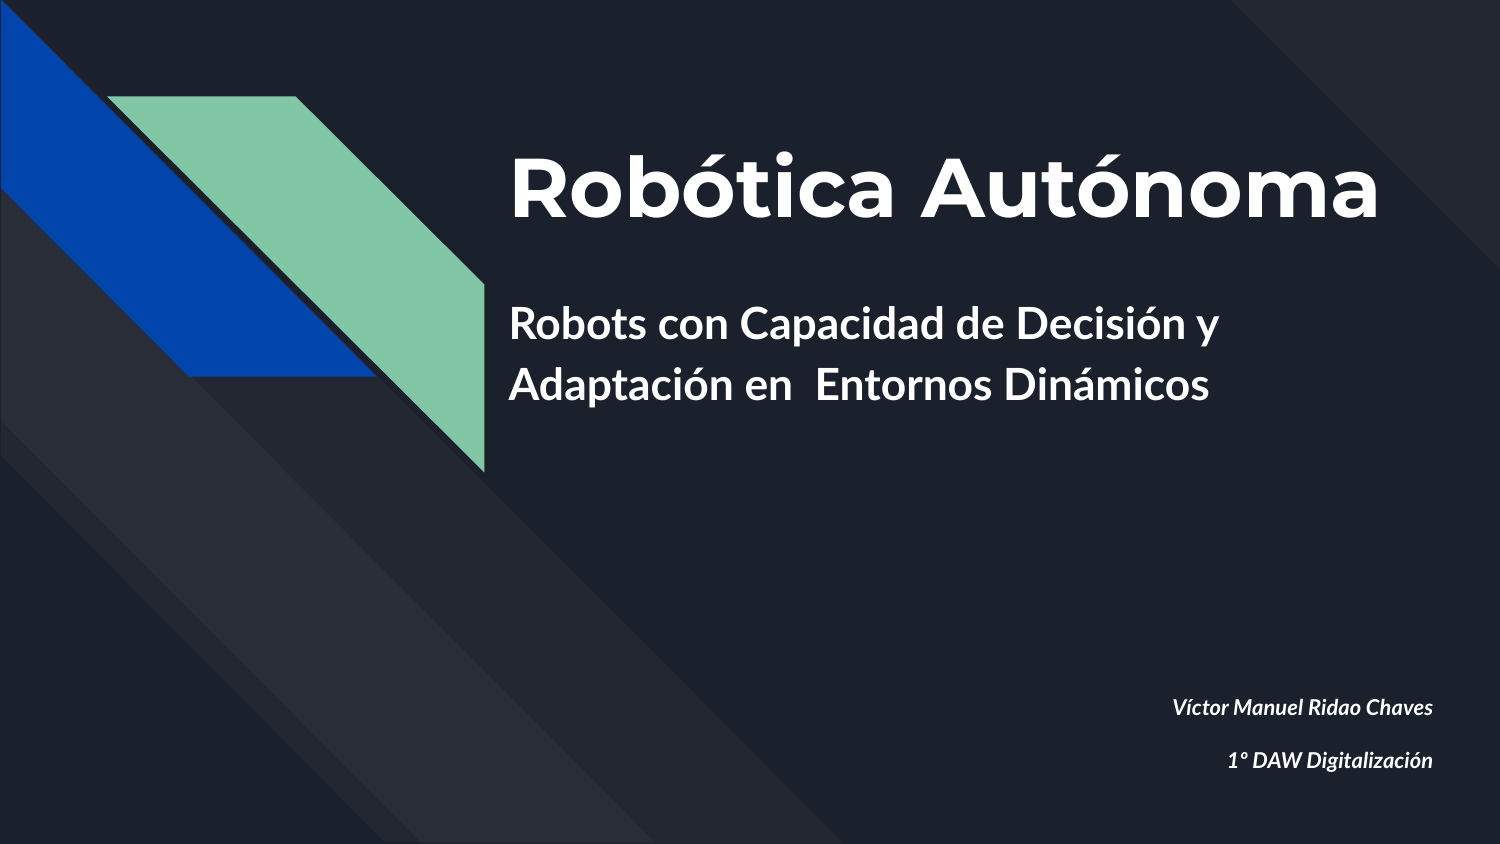

# Robótica Autónoma
Robots con Capacidad de Decisión y Adaptación en  Entornos Dinámicos

Víctor Manuel Ridao Chaves

1º DAW Digitalización